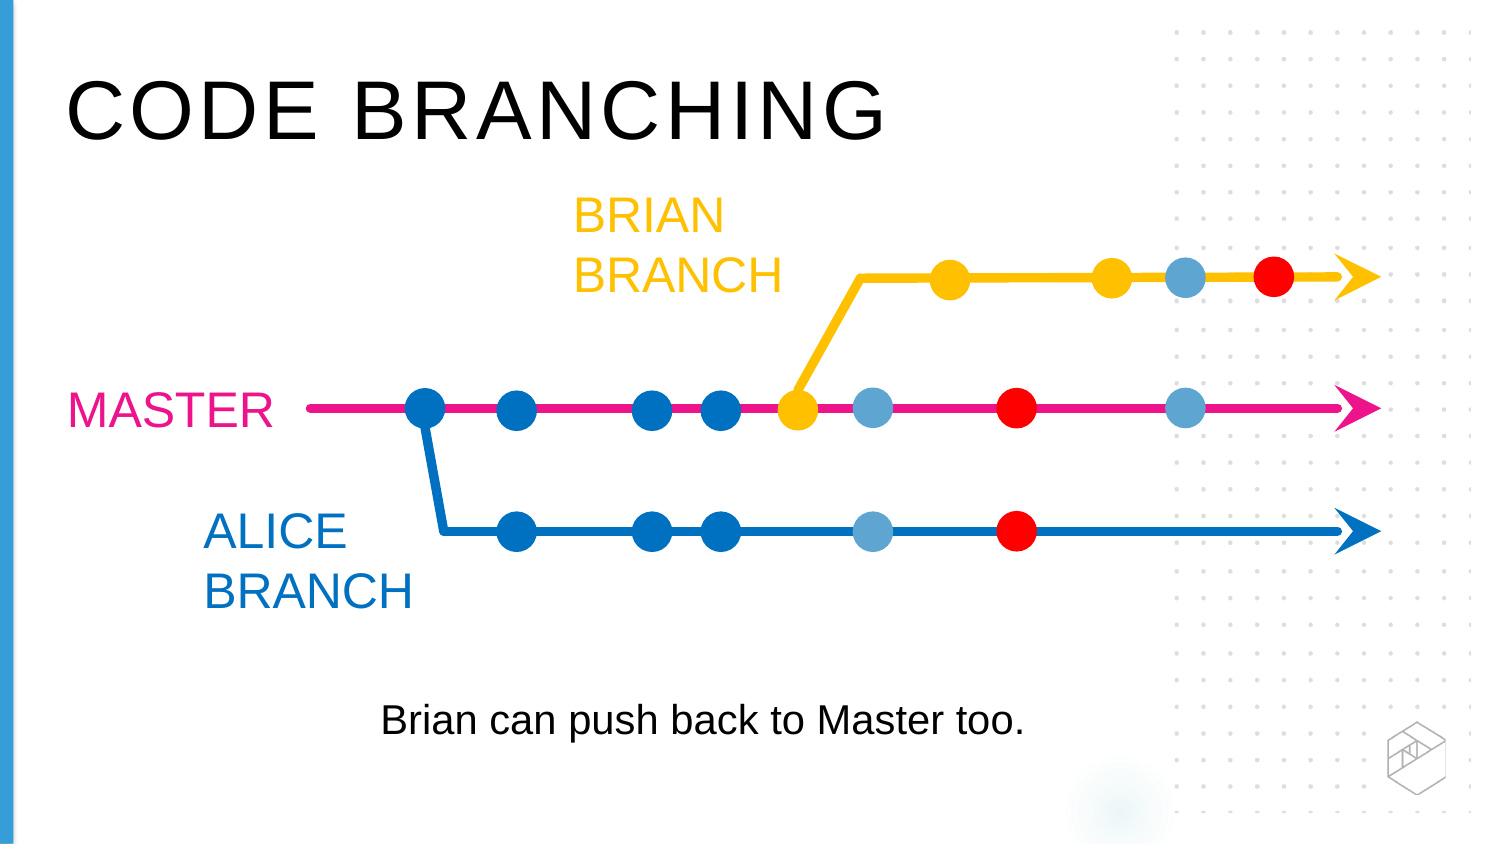

CODE BRANCHING
BRIAN BRANCH

MASTER

ALICE BRANCH

Brian can push back to Master too.